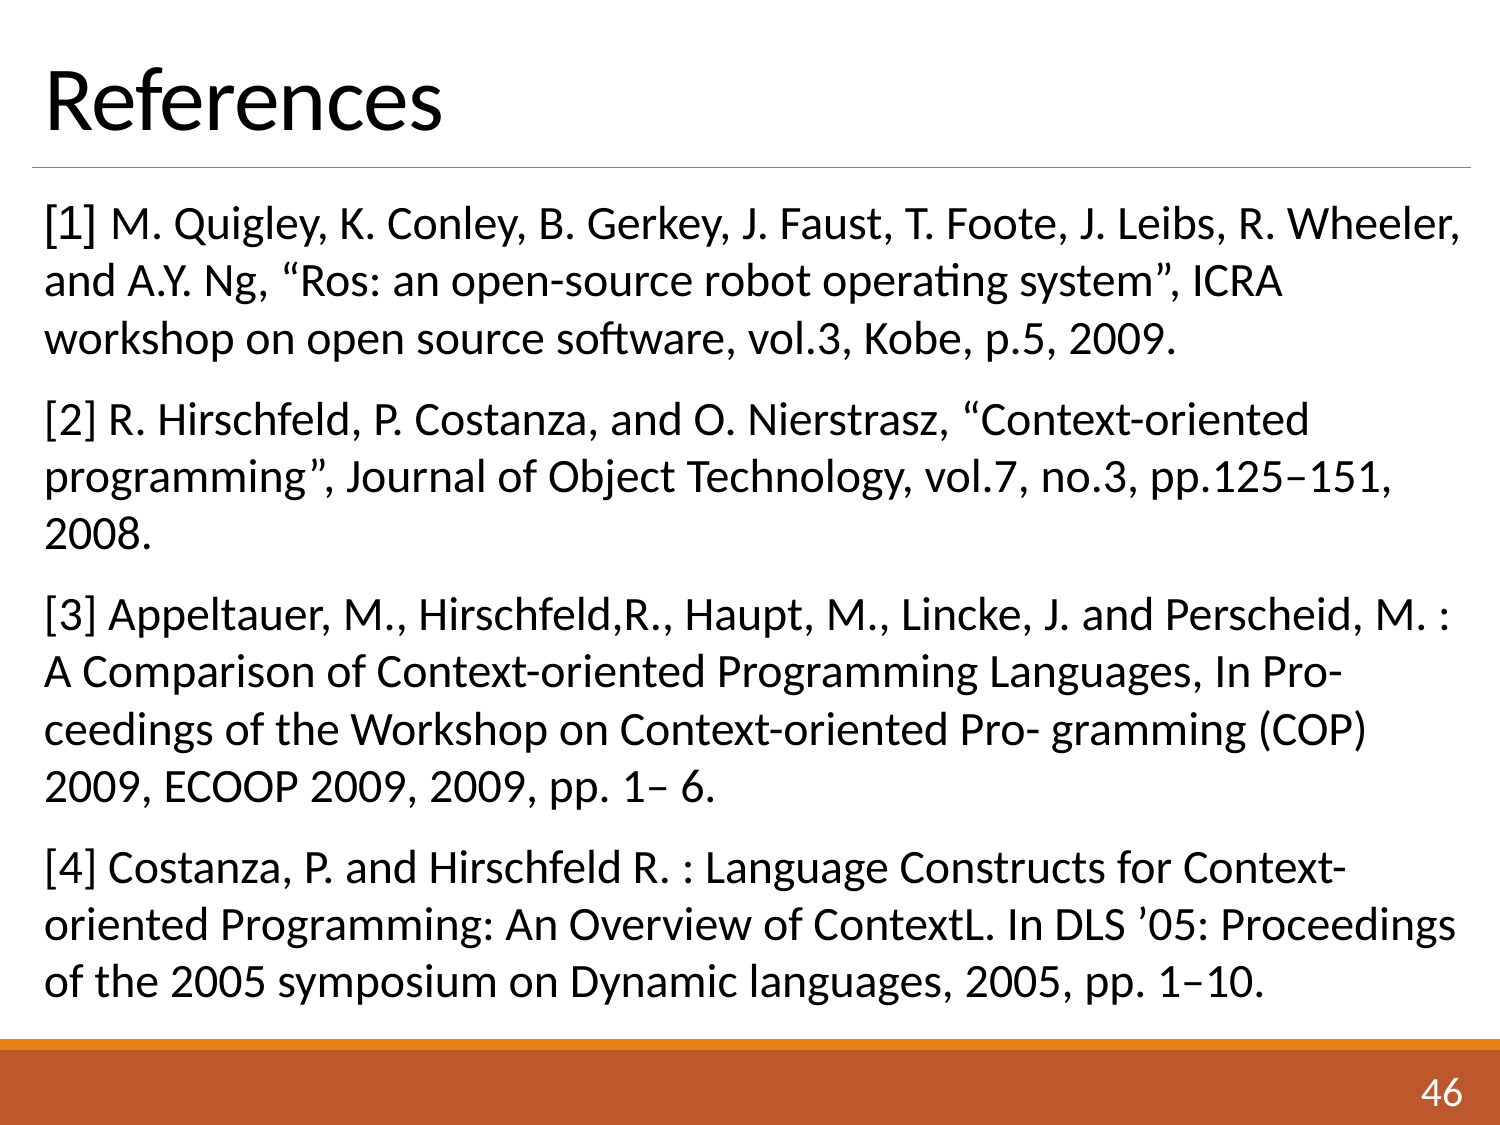

# References
[1] M. Quigley, K. Conley, B. Gerkey, J. Faust, T. Foote, J. Leibs, R. Wheeler, and A.Y. Ng, “Ros: an open-source robot operating system”, ICRA workshop on open source software, vol.3, Kobe, p.5, 2009.
[2] R. Hirschfeld, P. Costanza, and O. Nierstrasz, “Context-oriented programming”, Journal of Object Technology, vol.7, no.3, pp.125–151, 2008.
[3] Appeltauer, M., Hirschfeld,R., Haupt, M., Lincke, J. and Perscheid, M. : A Comparison of Context-oriented Programming Languages, In Pro- ceedings of the Workshop on Context-oriented Pro- gramming (COP) 2009, ECOOP 2009, 2009, pp. 1– 6.
[4] Costanza, P. and Hirschfeld R. : Language Constructs for Context-oriented Programming: An Overview of ContextL. In DLS ’05: Proceedings of the 2005 symposium on Dynamic languages, 2005, pp. 1–10.

46